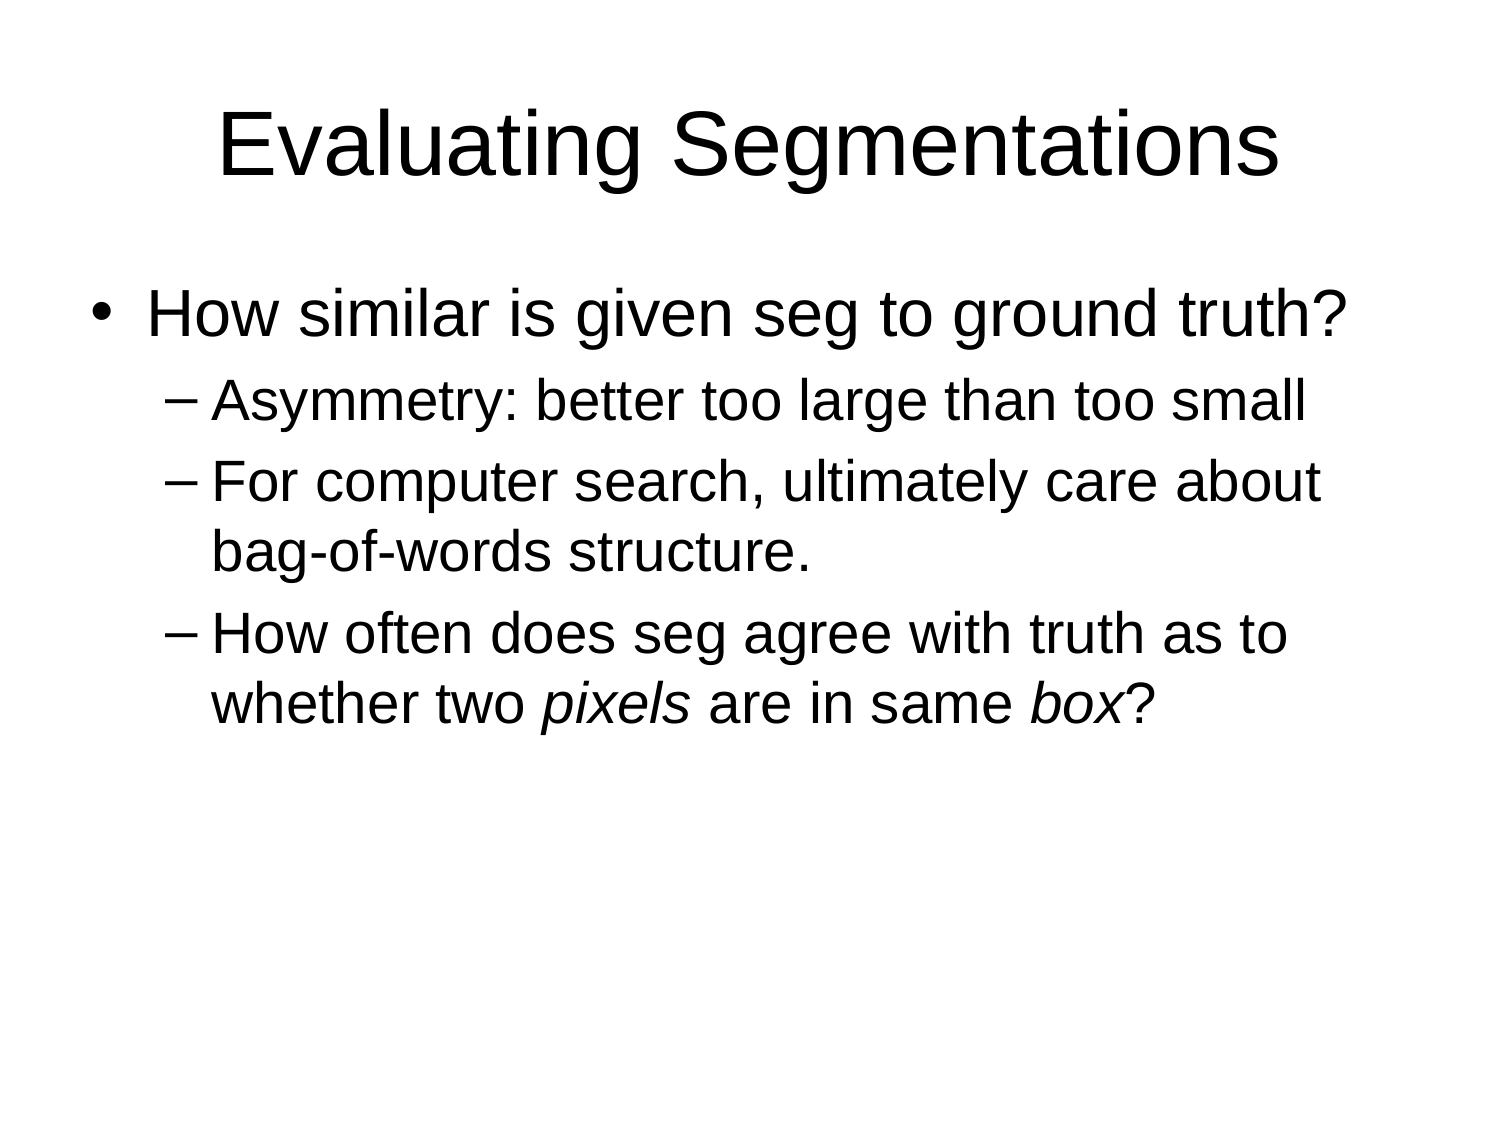

# Evaluating Segmentations
How similar is given seg to ground truth?
Asymmetry: better too large than too small
For computer search, ultimately care about bag-of-words structure.
How often does seg agree with truth as to whether two pixels are in same box?